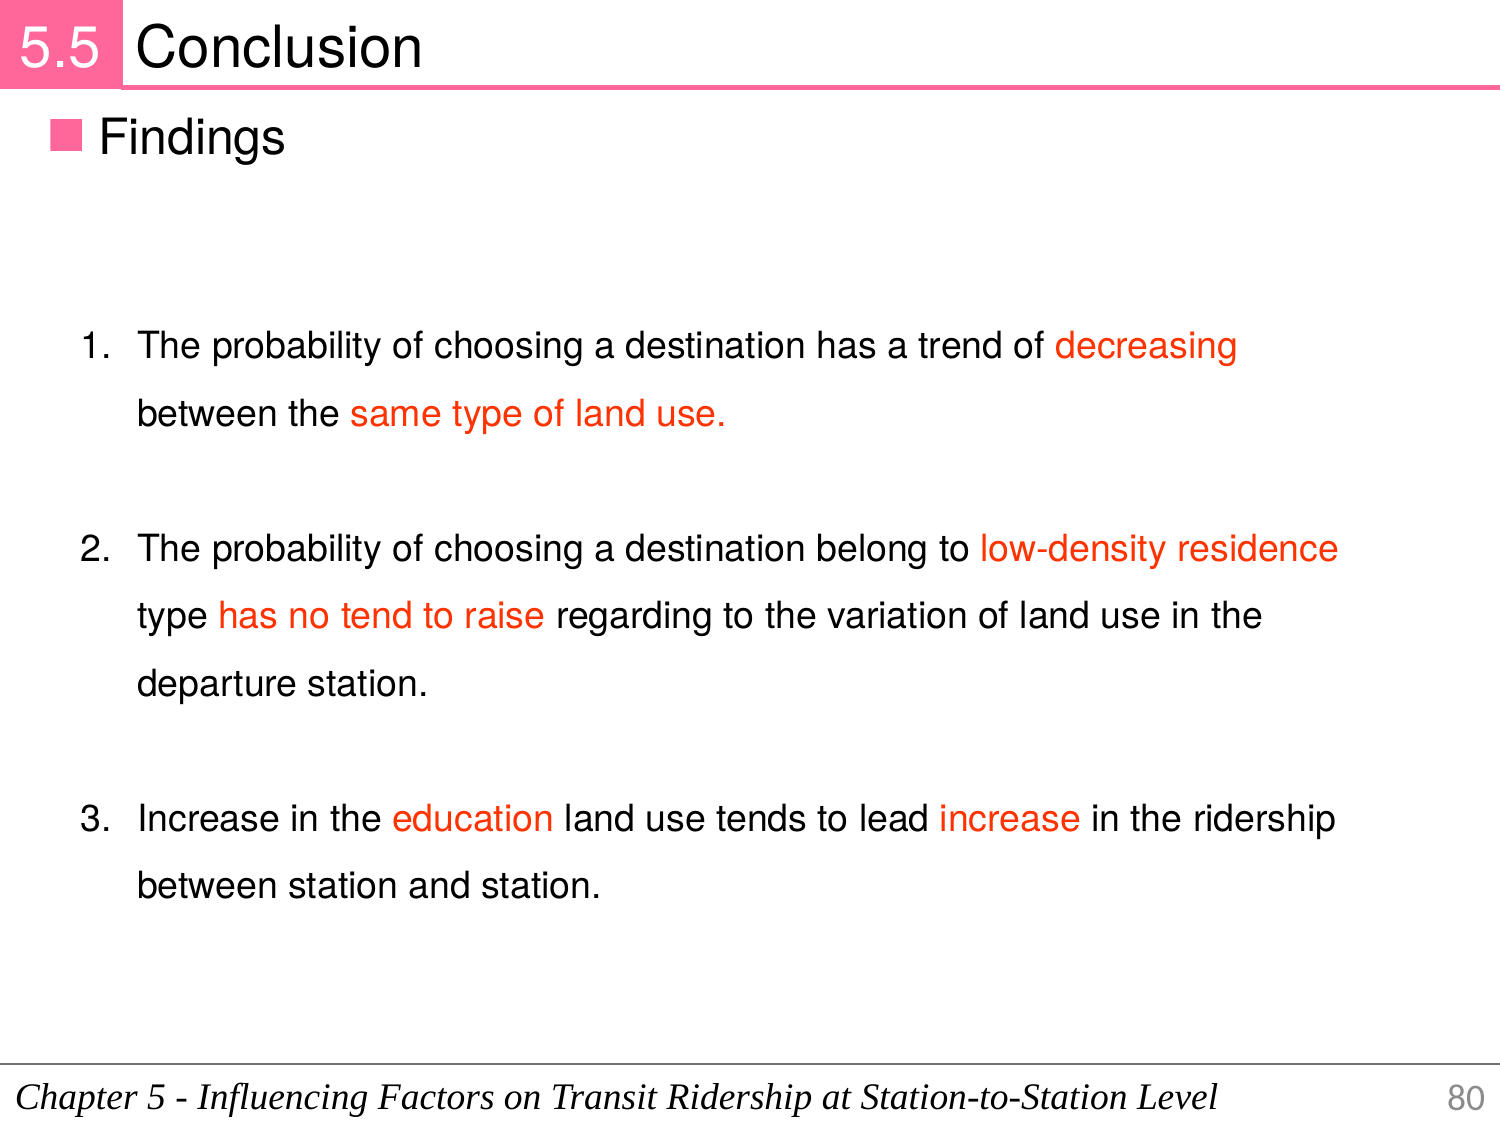

5.5
Conclusion
Findings

The probability of choosing a destination has a trend of decreasing between the same type of land use.

The probability of choosing a destination belong to low-density residence type has no tend to raise regarding to the variation of land use in the departure station.

Increase in the education land use tends to lead increase in the ridership between station and station.
Chapter 5 - Influencing Factors on Transit Ridership at Station-to-Station Level
80